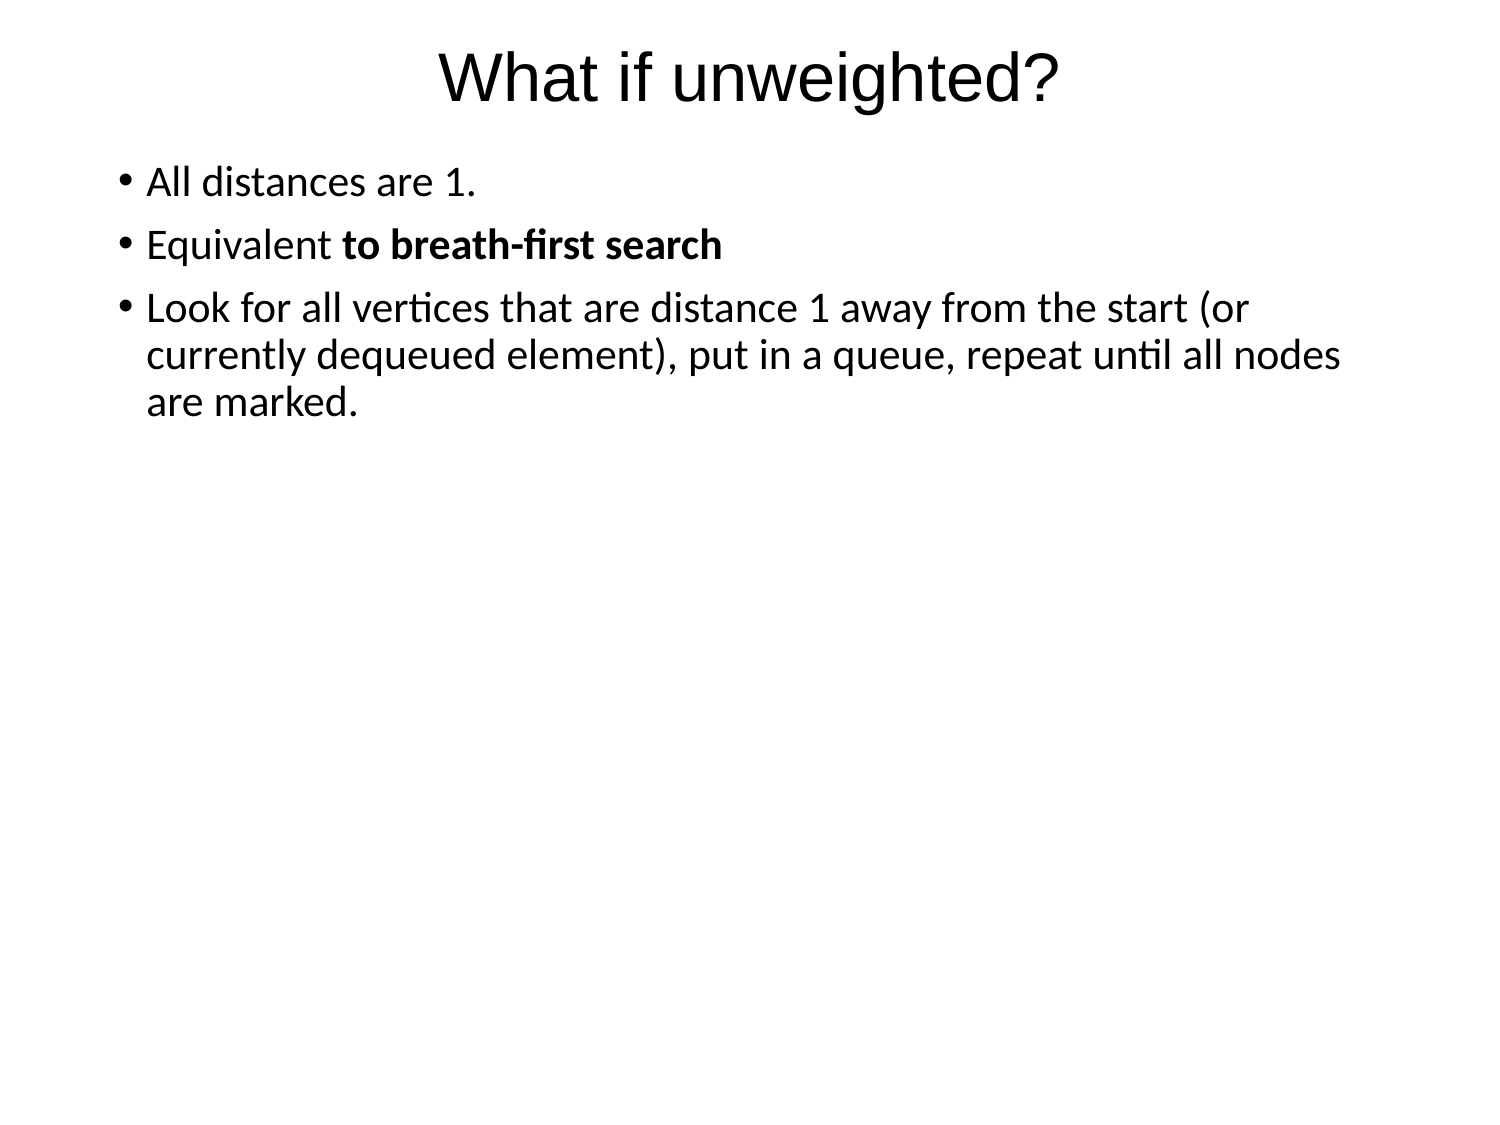

# What if unweighted?
All distances are 1.
Equivalent to breath-first search
Look for all vertices that are distance 1 away from the start (or currently dequeued element), put in a queue, repeat until all nodes are marked.